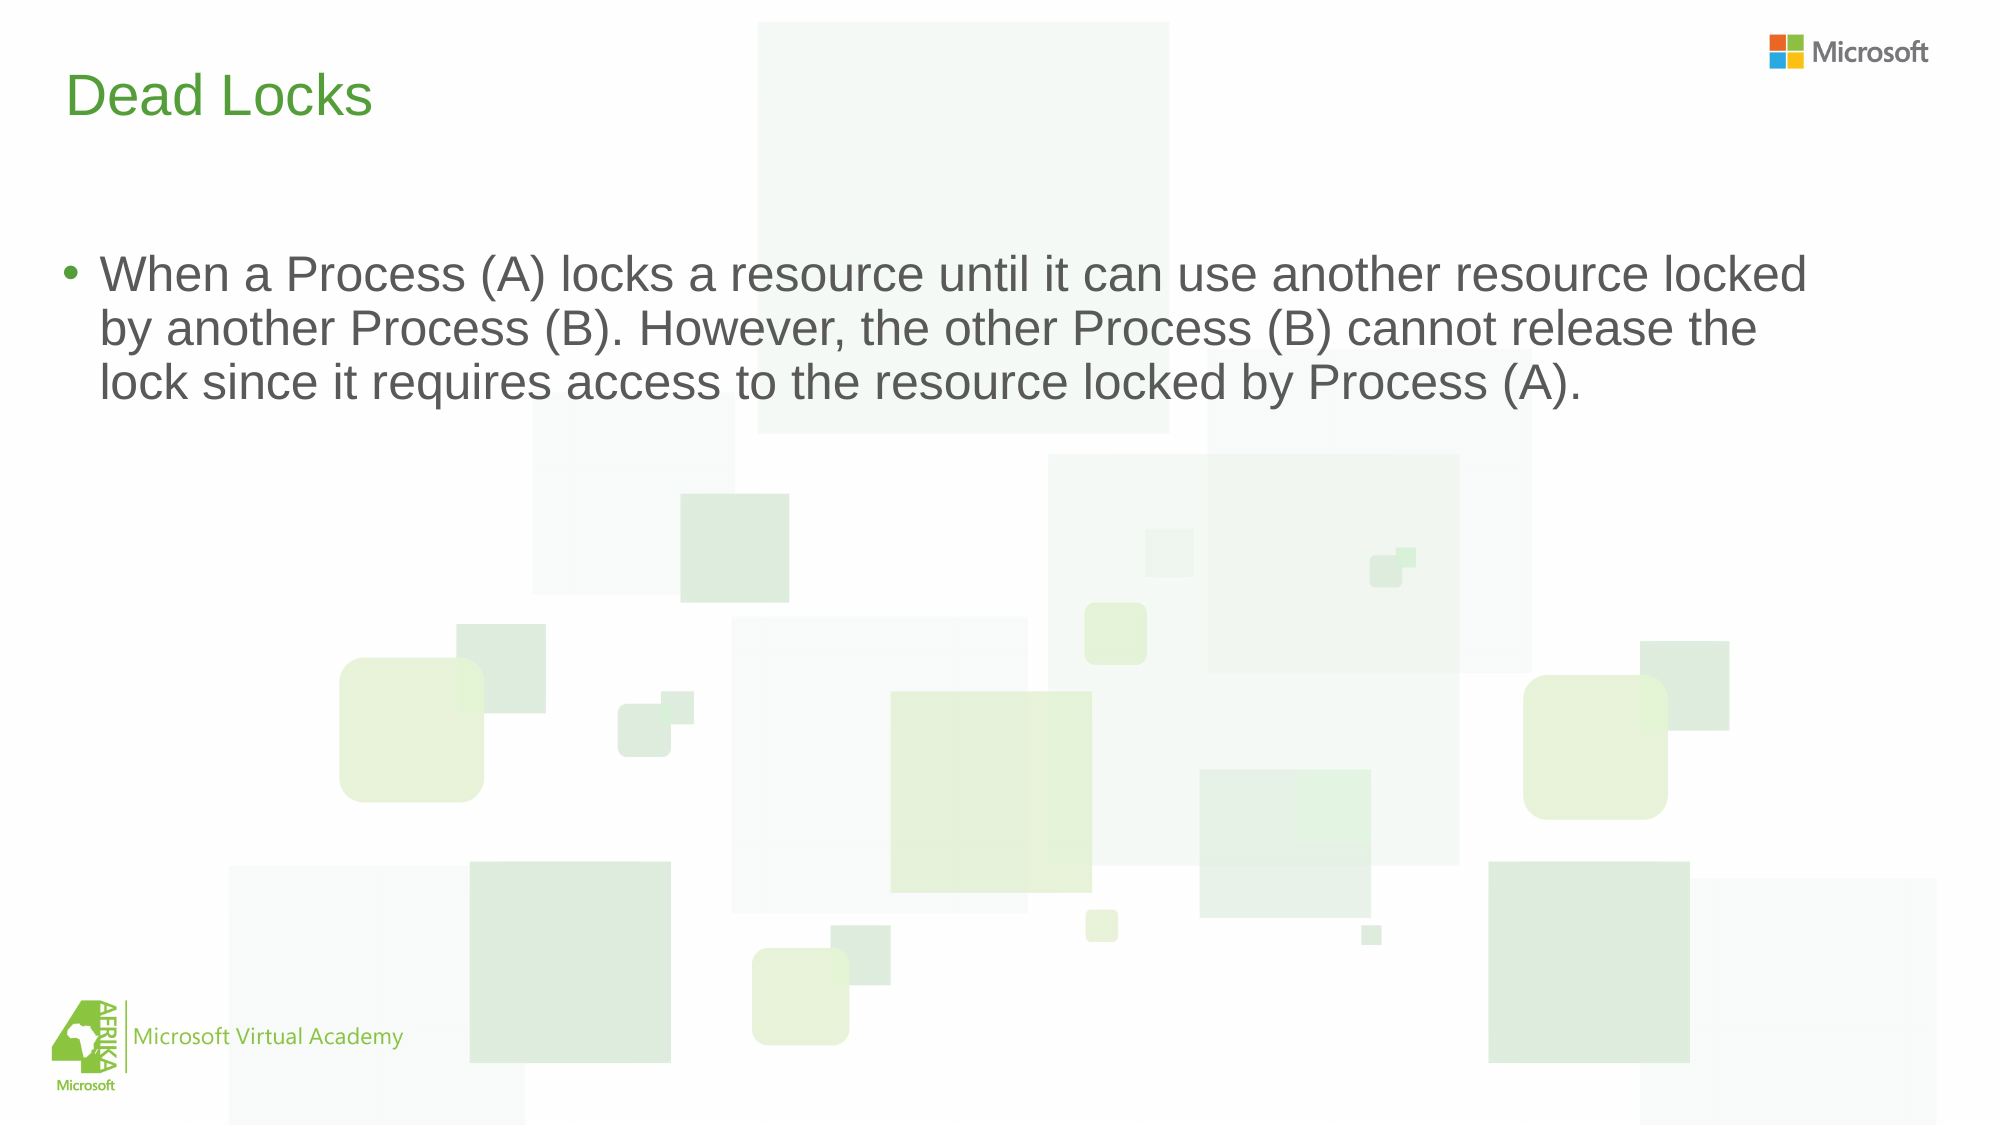

# Dead Locks
When a Process (A) locks a resource until it can use another resource locked by another Process (B). However, the other Process (B) cannot release the lock since it requires access to the resource locked by Process (A).